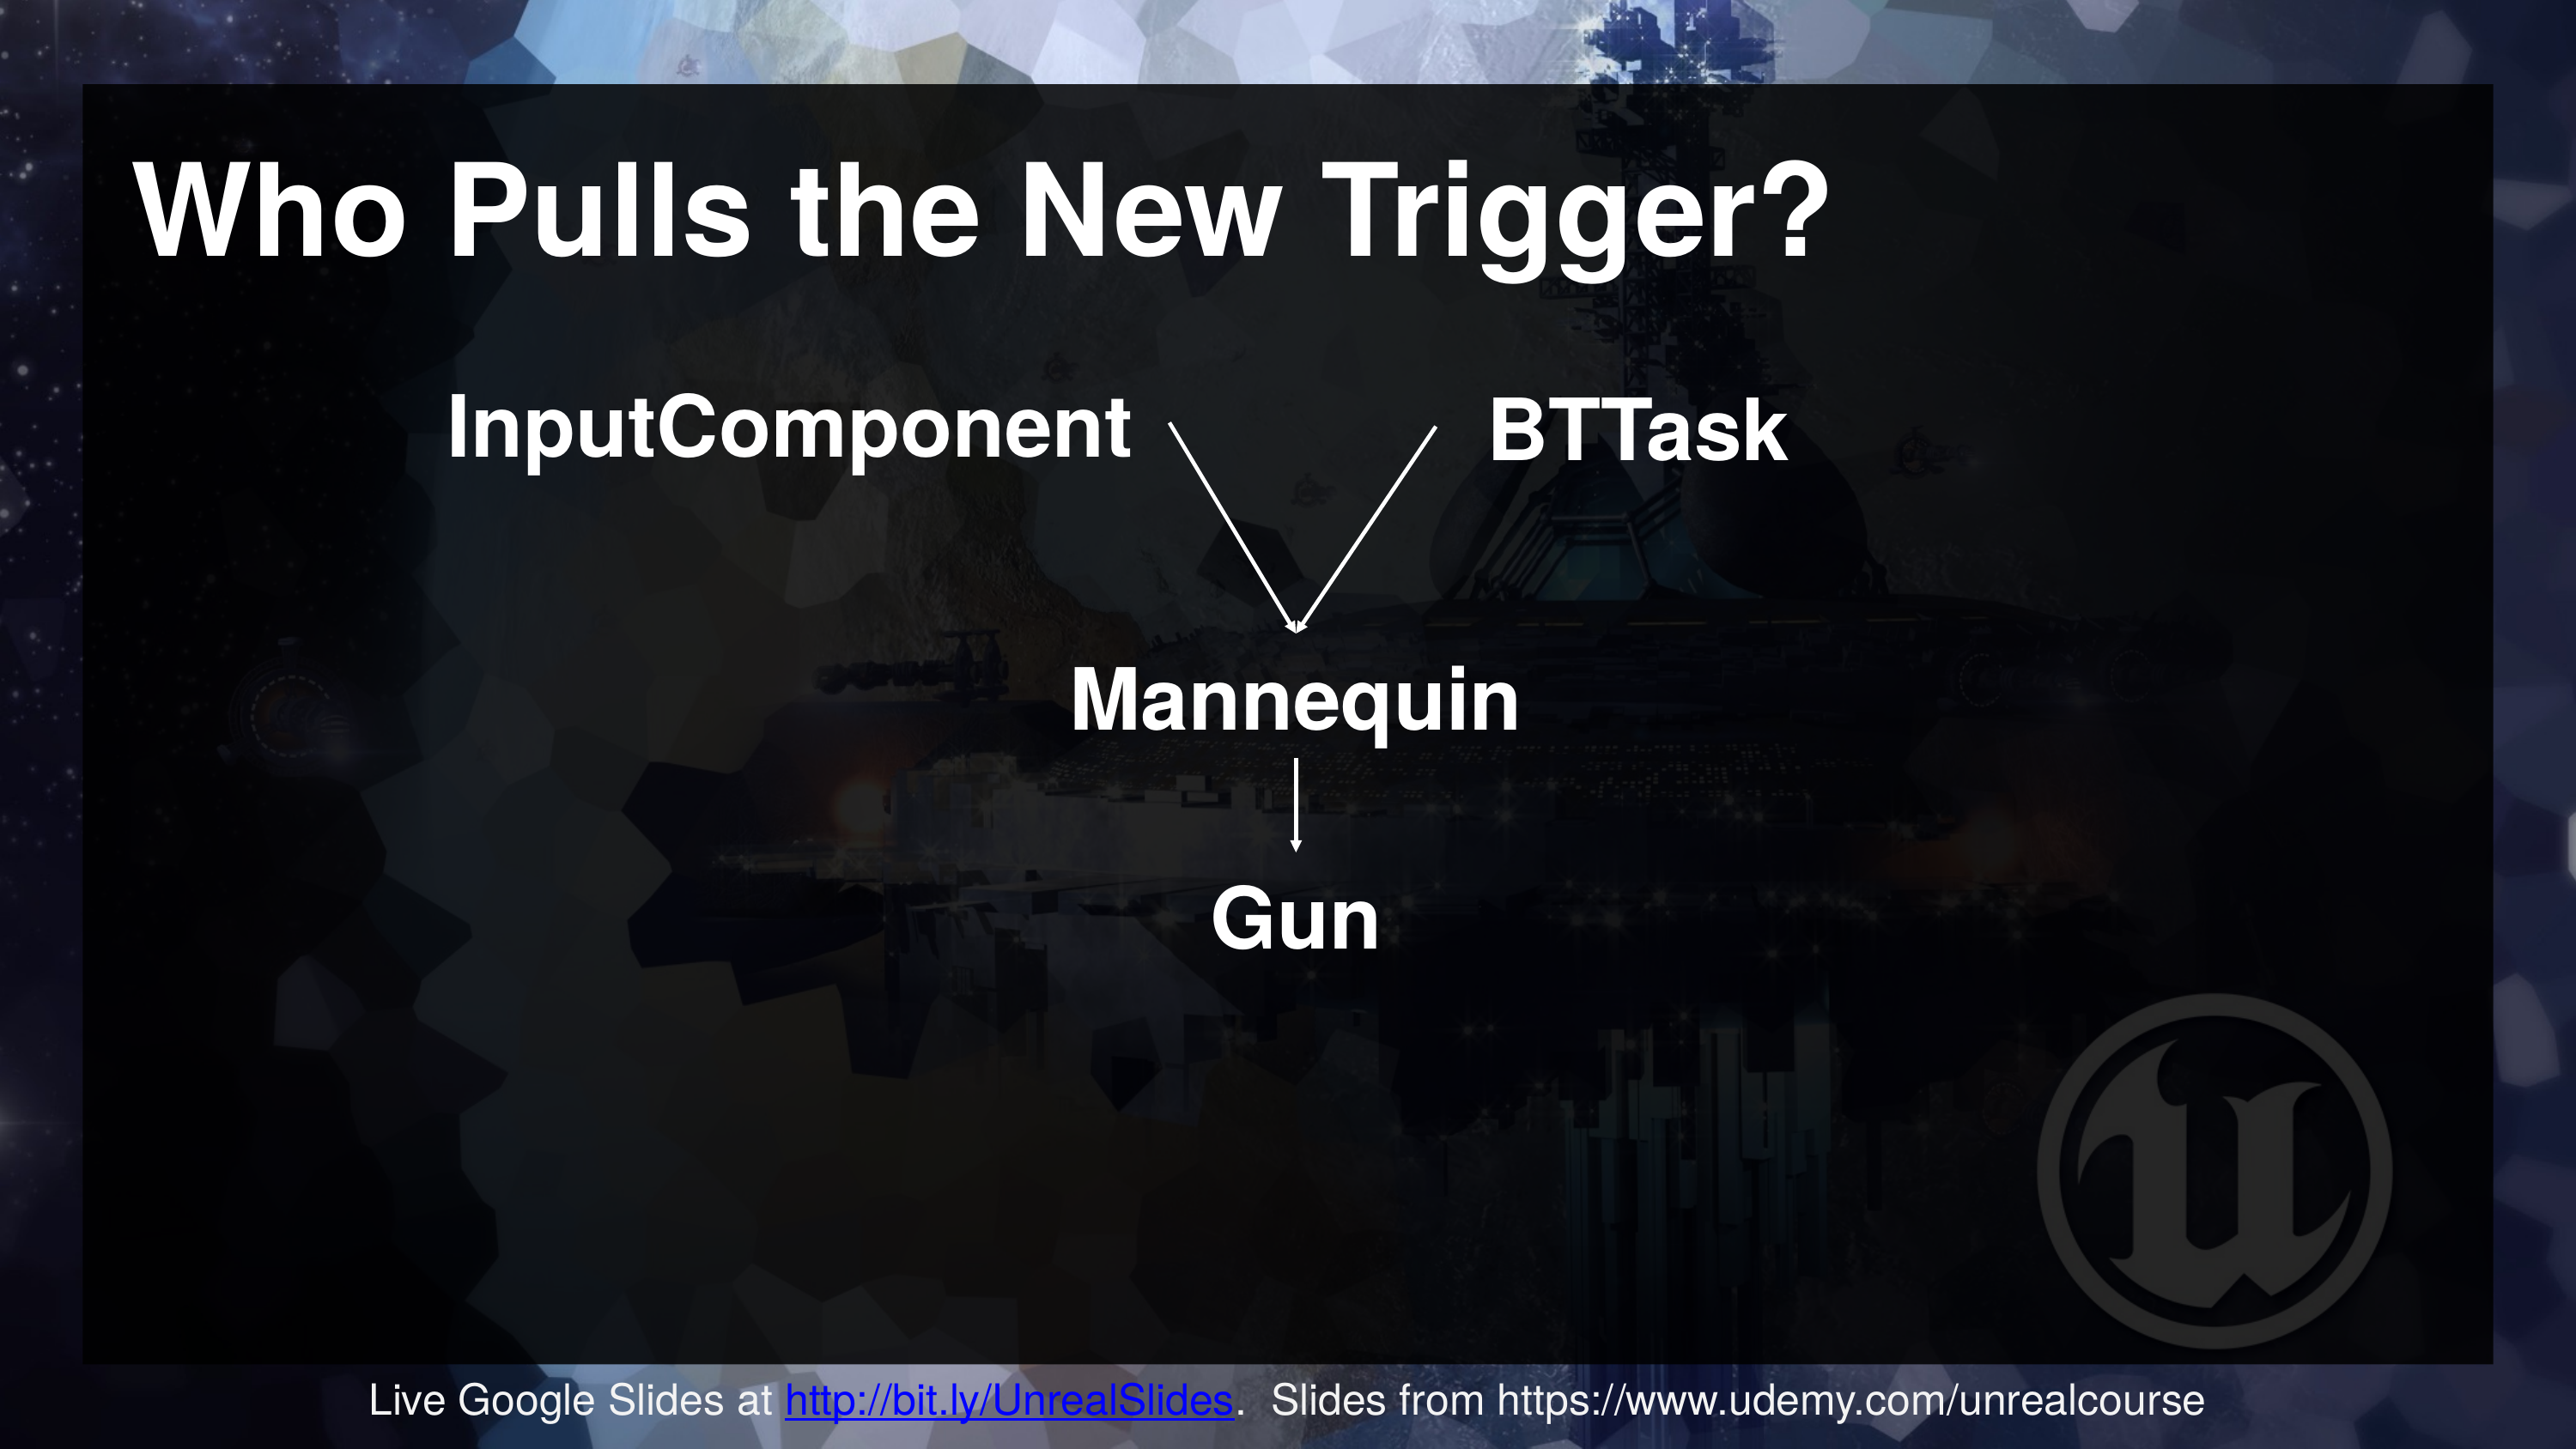

# Who Pulls the New Trigger?
InputComponent
BTTask
Mannequin
Gun